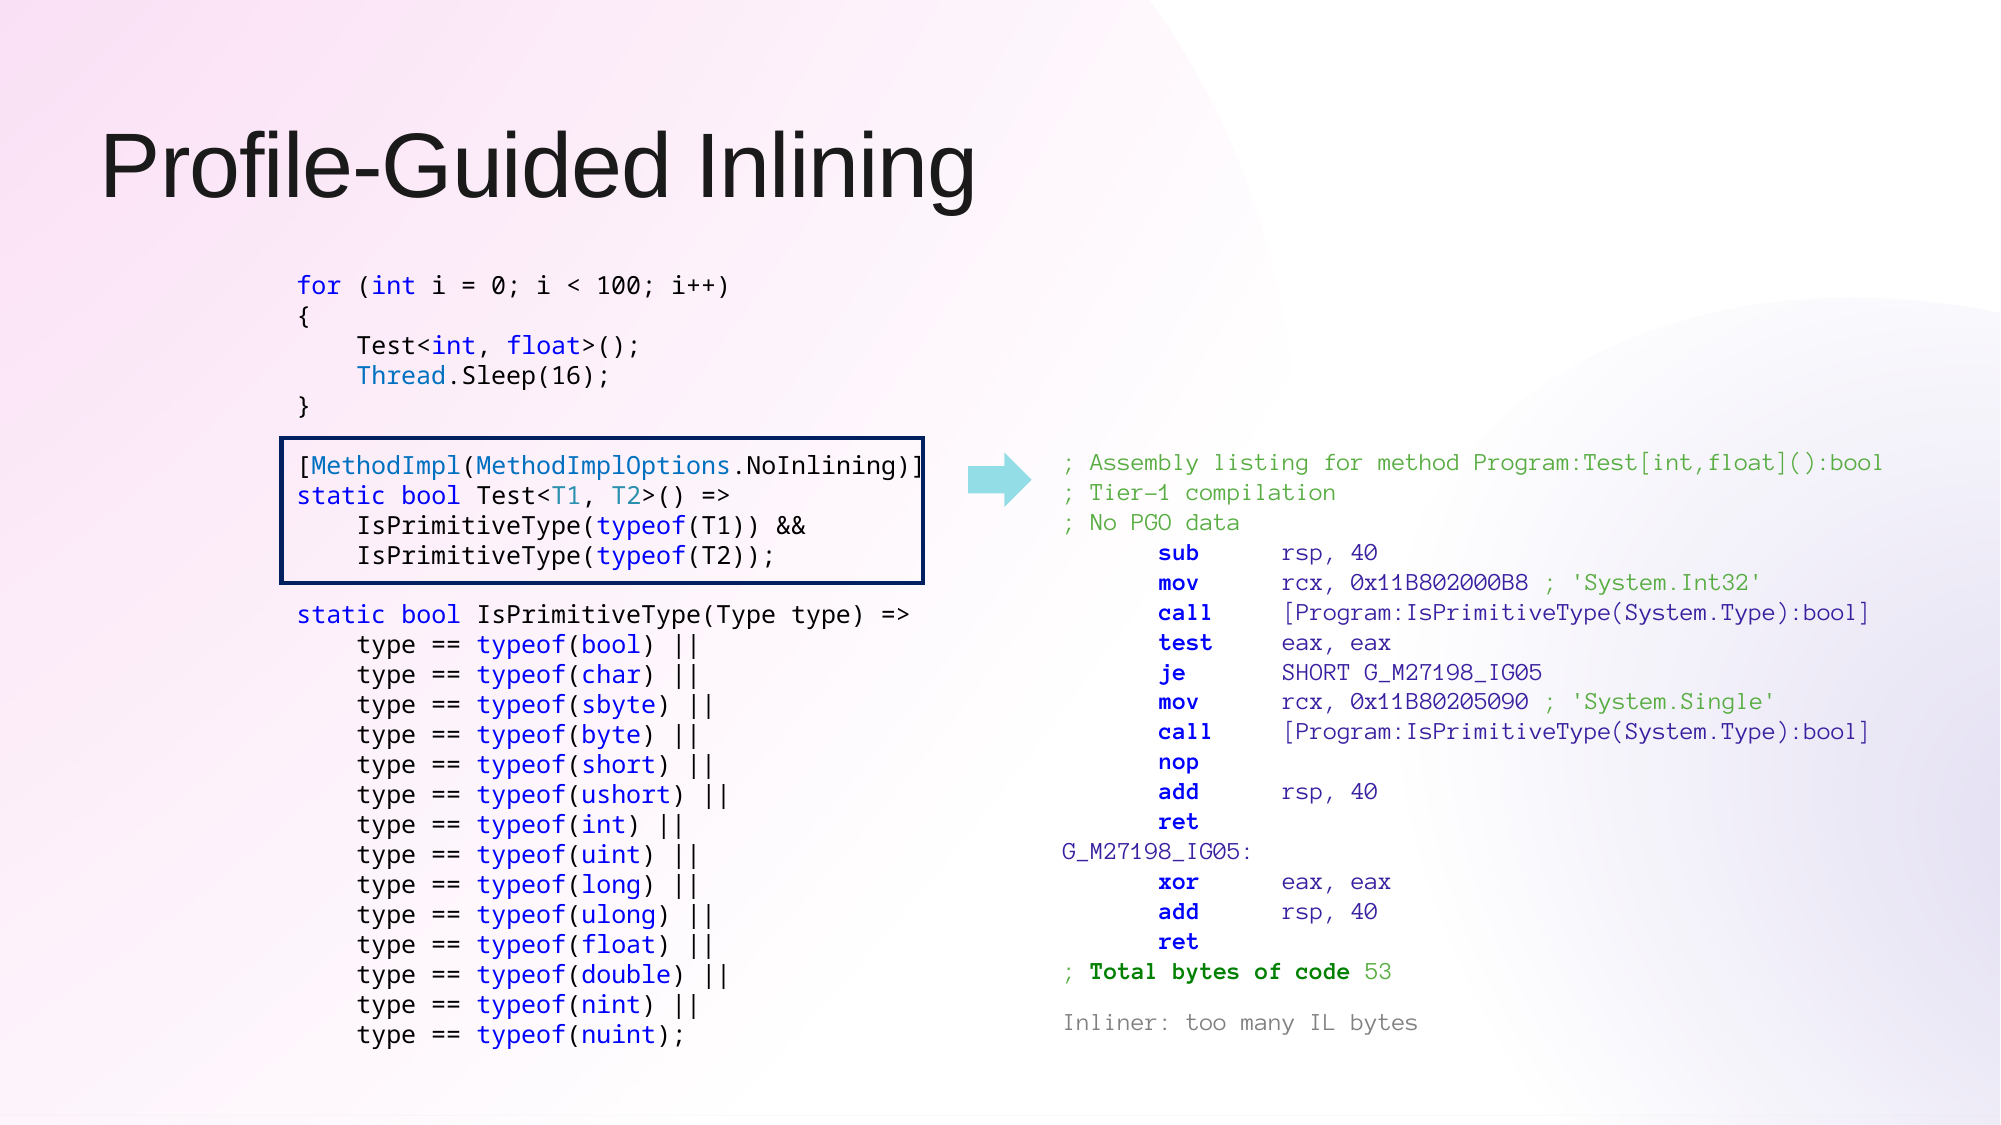

# Profile-Guided Inlining
for (int i = 0; i < 100; i++)
{
    Test<int, float>();
    Thread.Sleep(16);
}

[MethodImpl(MethodImplOptions.NoInlining)]
static bool Test<T1, T2>() =>
    IsPrimitiveType(typeof(T1)) &&
    IsPrimitiveType(typeof(T2));

static bool IsPrimitiveType(Type type) =>
    type == typeof(bool) ||
    type == typeof(char) ||
    type == typeof(sbyte) ||
    type == typeof(byte) ||
    type == typeof(short) ||
    type == typeof(ushort) ||
    type == typeof(int) ||
    type == typeof(uint) ||
    type == typeof(long) ||
    type == typeof(ulong) ||
    type == typeof(float) ||
    type == typeof(double) ||
    type == typeof(nint) ||
    type == typeof(nuint);

; Assembly listing for method Program:Test[int,float]():bool
; Tier-1 compilation
; No PGO data
       sub      rsp, 40
       mov      rcx, 0x11B802000B8 ; 'System.Int32'
       call     [Program:IsPrimitiveType(System.Type):bool]
       test     eax, eax
       je       SHORT G_M27198_IG05
       mov      rcx, 0x11B80205090 ; 'System.Single'
       call     [Program:IsPrimitiveType(System.Type):bool]
       nop      
       add      rsp, 40
       ret      
G_M27198_IG05: 
       xor      eax, eax
       add      rsp, 40
       ret
; Total bytes of code 53

Inliner: too many IL bytes